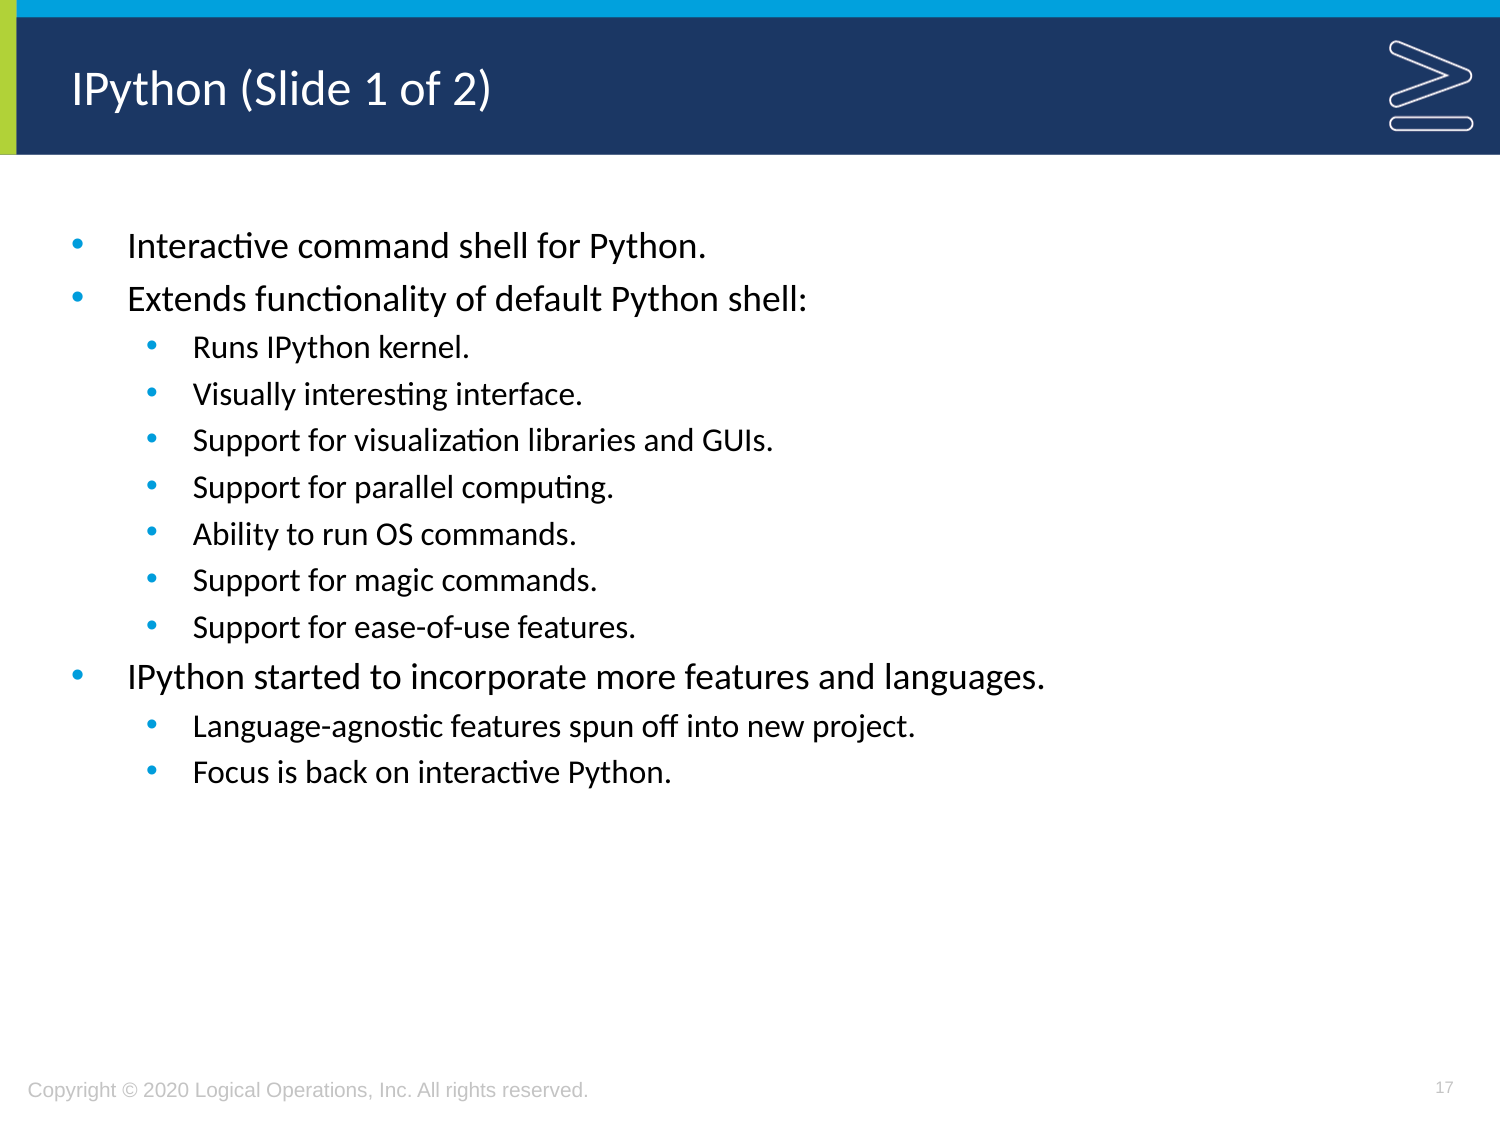

# IPython (Slide 1 of 2)
Interactive command shell for Python.
Extends functionality of default Python shell:
Runs IPython kernel.
Visually interesting interface.
Support for visualization libraries and GUIs.
Support for parallel computing.
Ability to run OS commands.
Support for magic commands.
Support for ease-of-use features.
IPython started to incorporate more features and languages.
Language-agnostic features spun off into new project.
Focus is back on interactive Python.
17